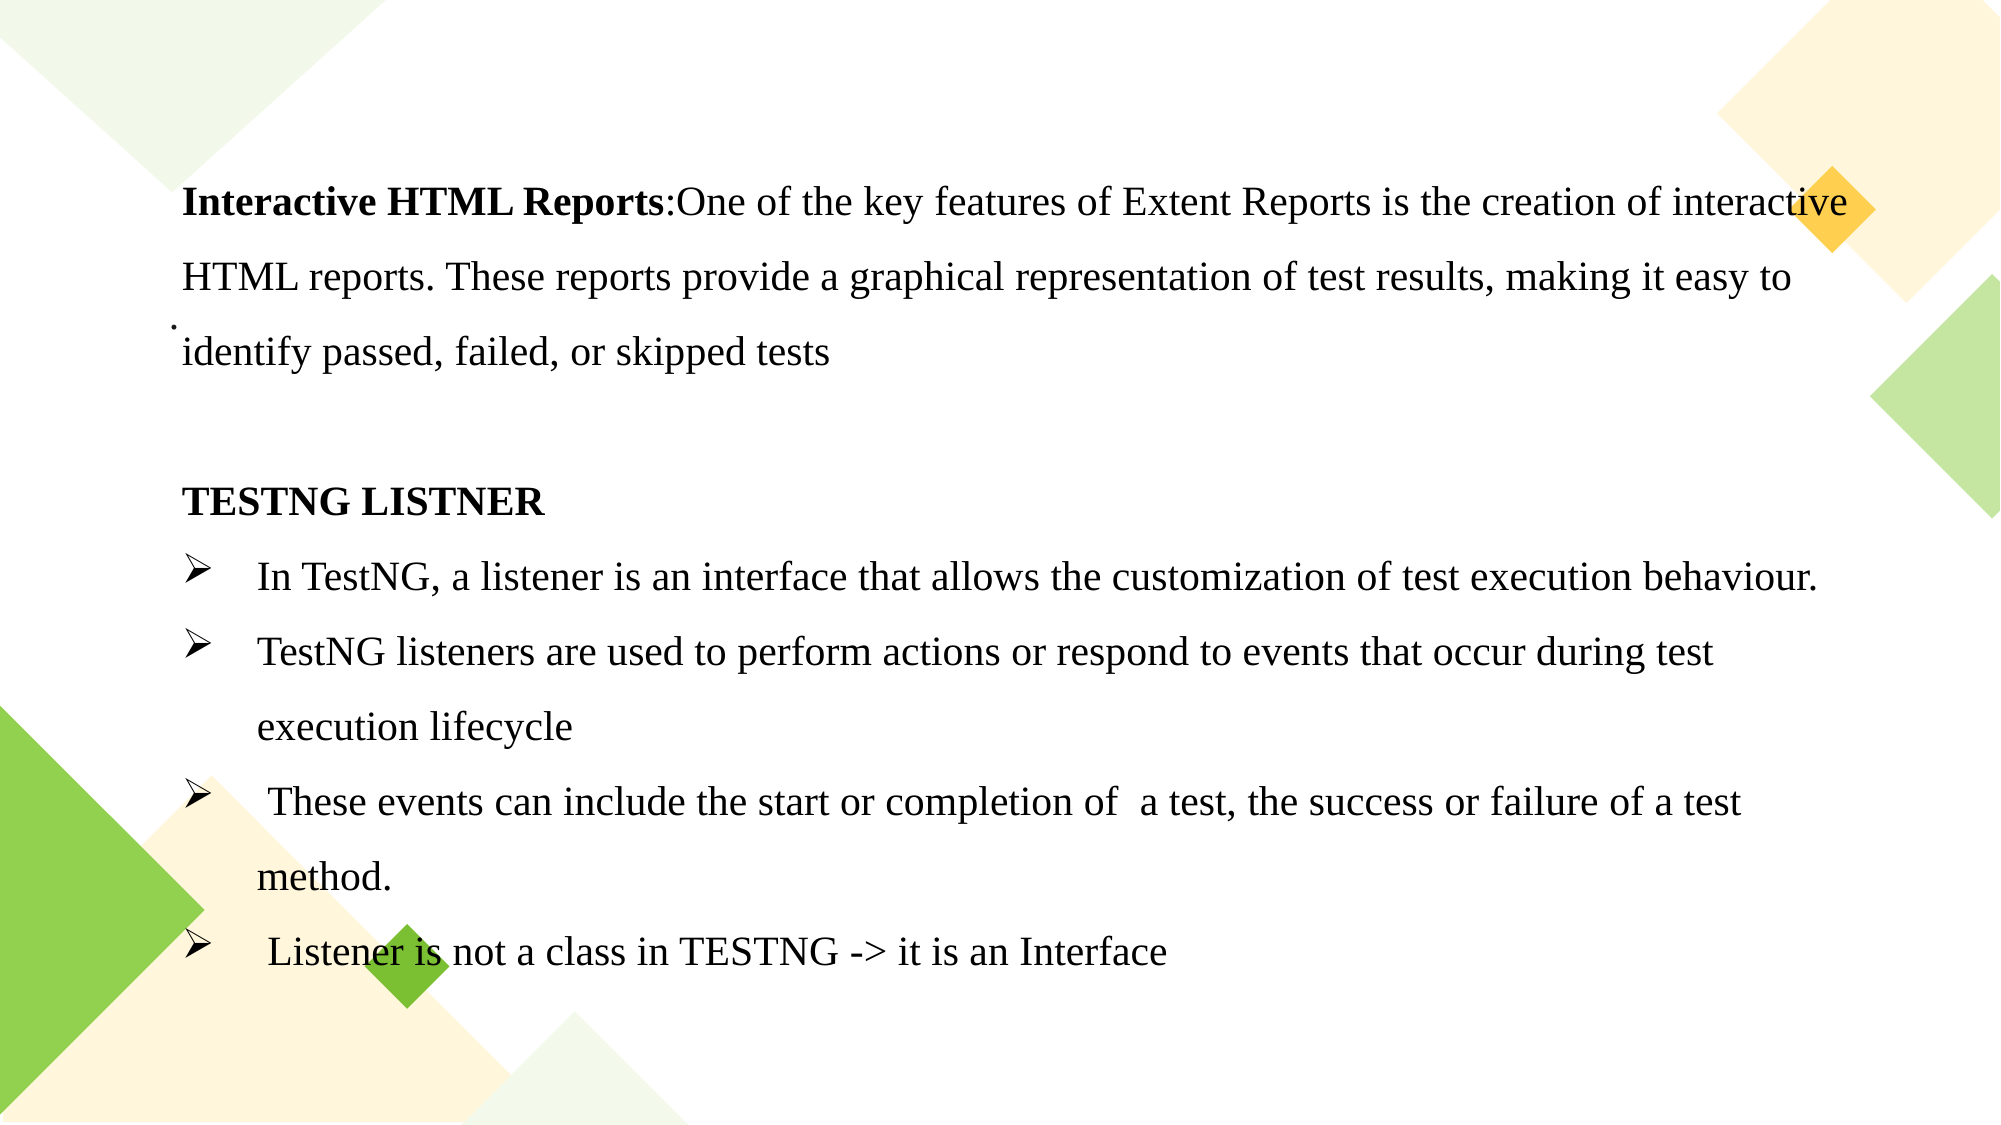

Interactive HTML Reports:One of the key features of Extent Reports is the creation of interactive HTML reports. These reports provide a graphical representation of test results, making it easy to identify passed, failed, or skipped tests

TESTNG LISTNER
In TestNG, a listener is an interface that allows the customization of test execution behaviour.
TestNG listeners are used to perform actions or respond to events that occur during test execution lifecycle
 These events can include the start or completion of  a test, the success or failure of a test method.
 Listener is not a class in TESTNG -> it is an Interface

.